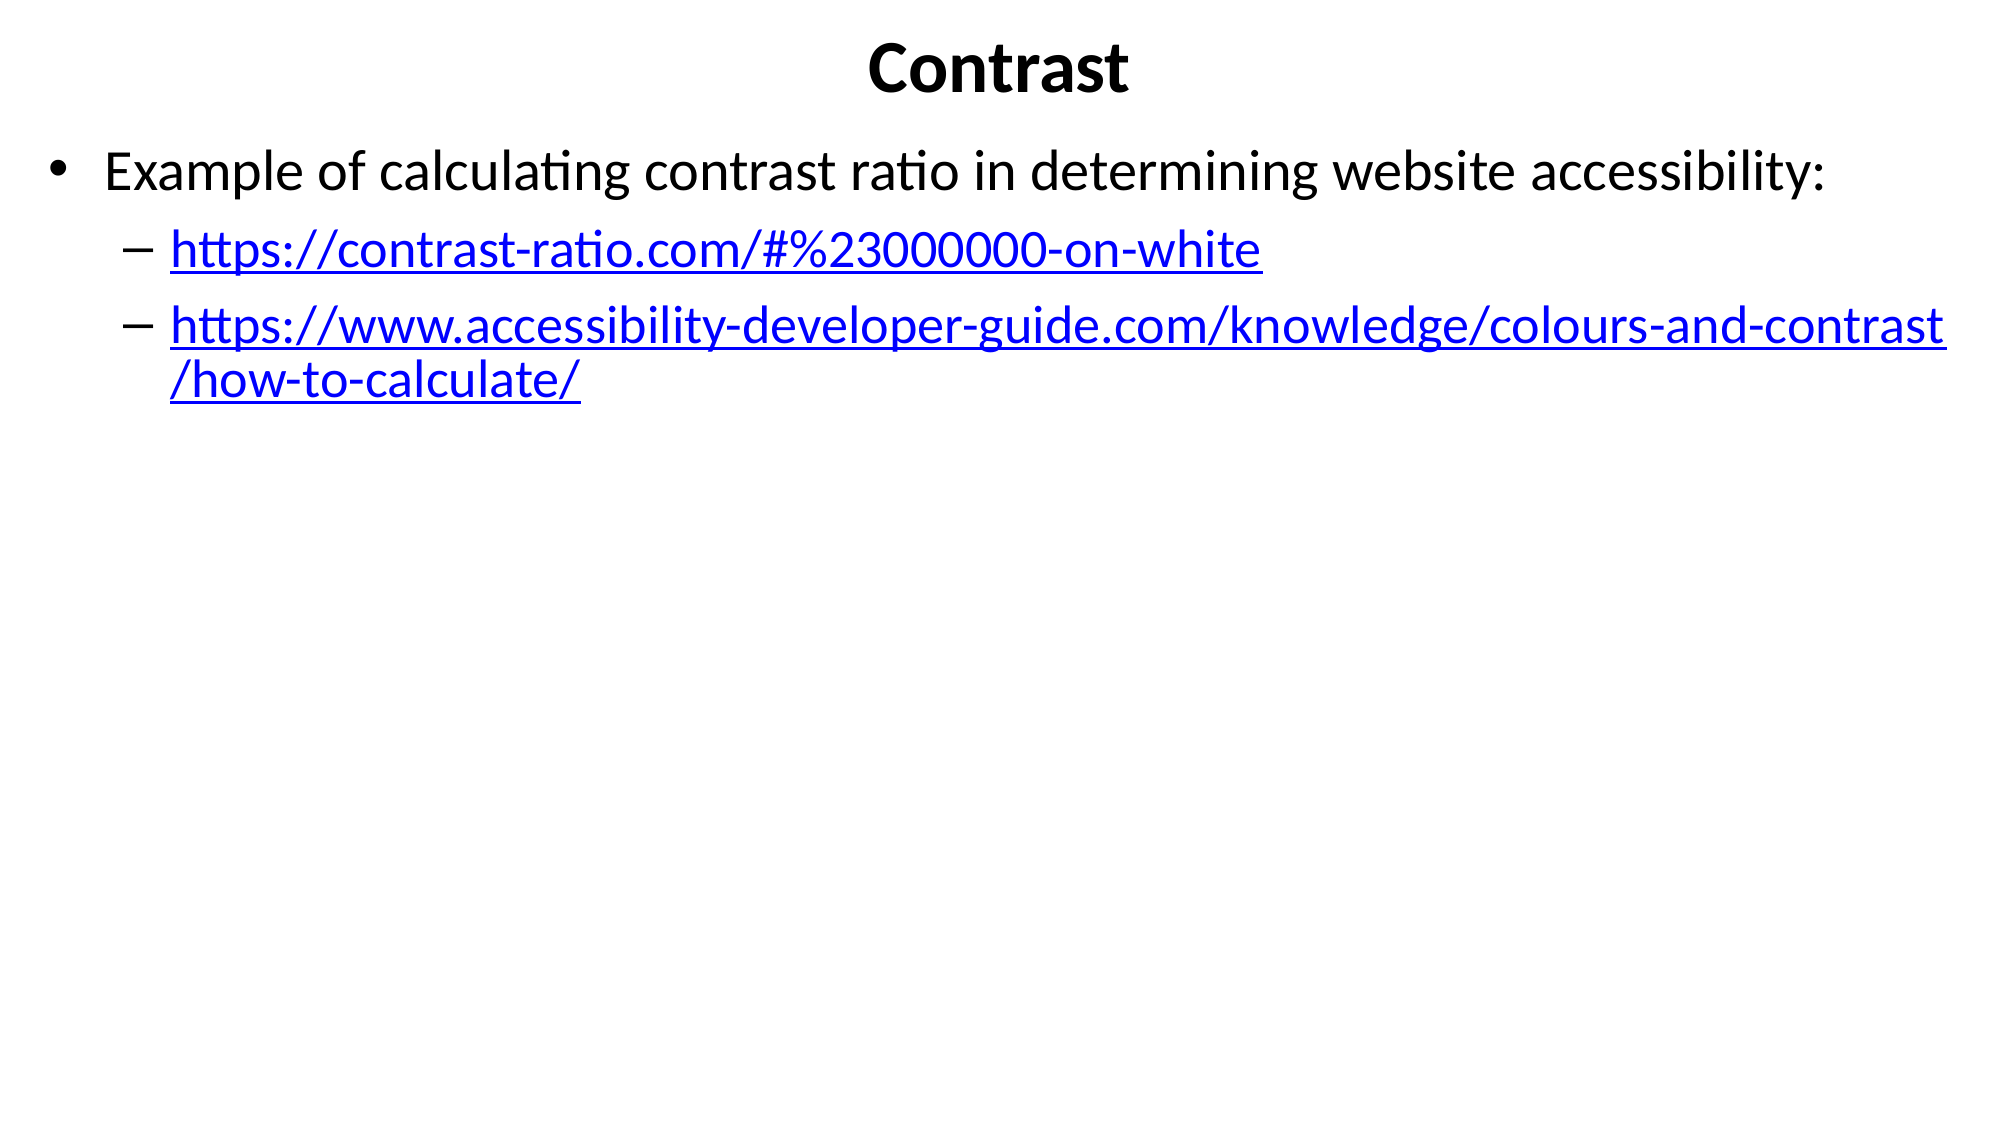

# Contrast
Example of calculating contrast ratio in determining website accessibility:
https://contrast-ratio.com/#%23000000-on-white
https://www.accessibility-developer-guide.com/knowledge/colours-and-contrast/how-to-calculate/